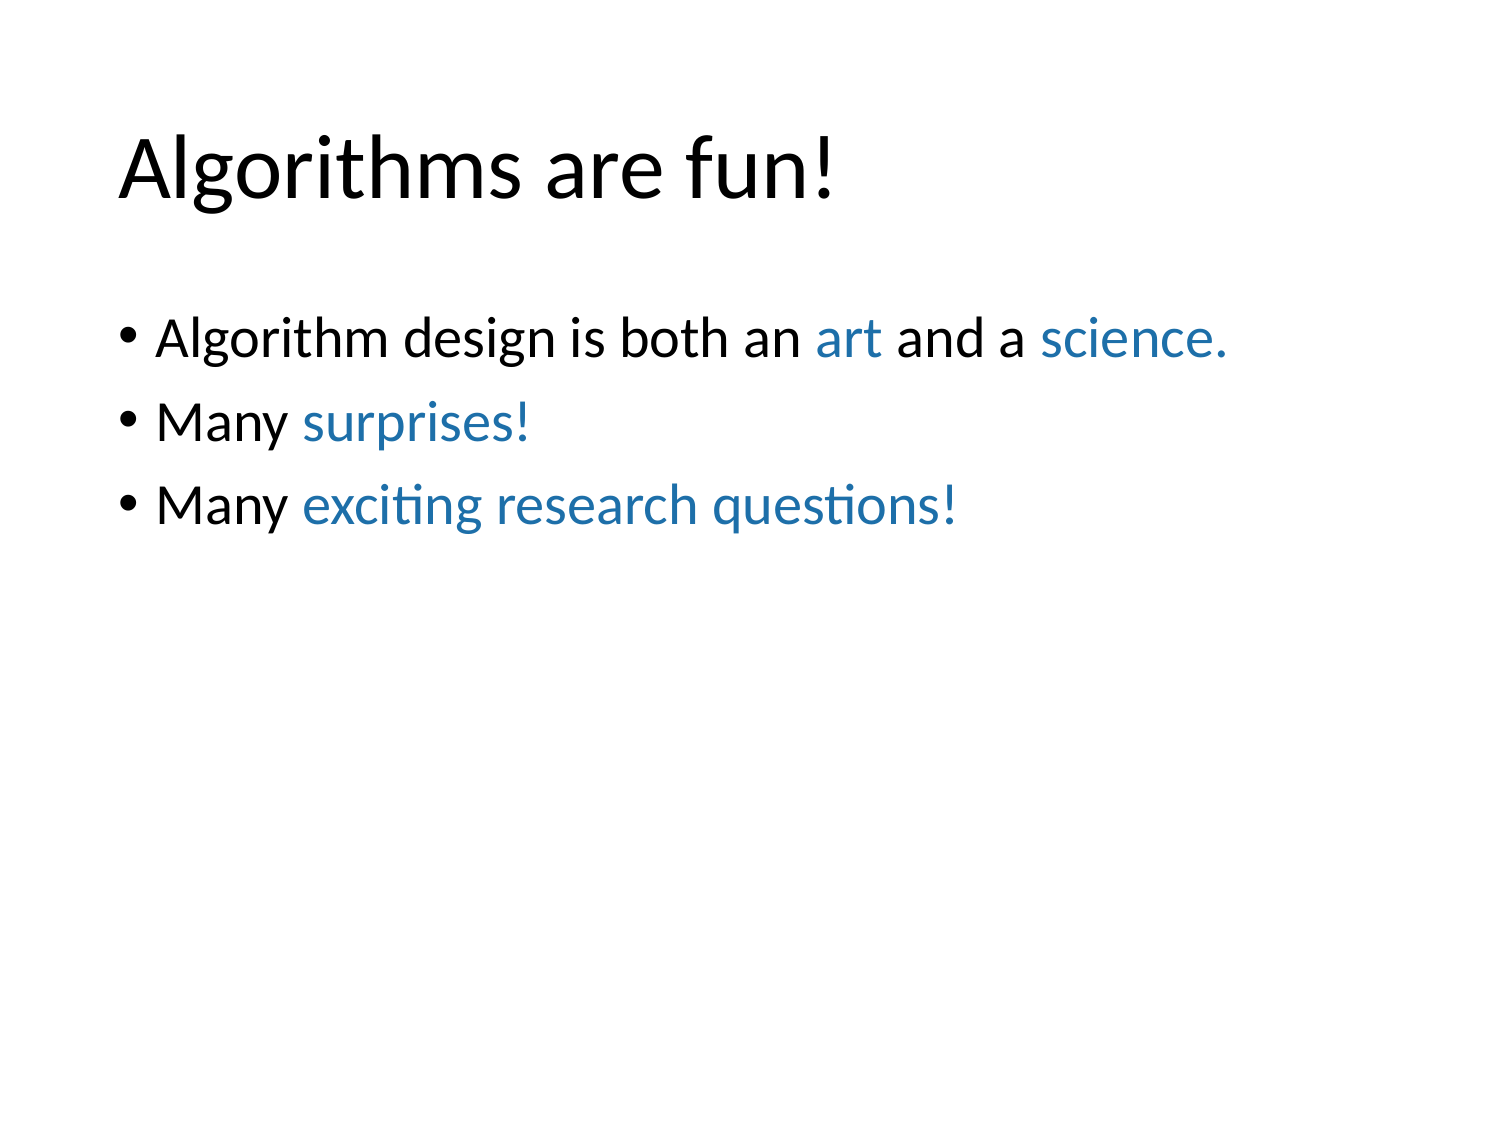

# Algorithms are fun!
Algorithm design is both an art and a science.
Many surprises!
Many exciting research questions!